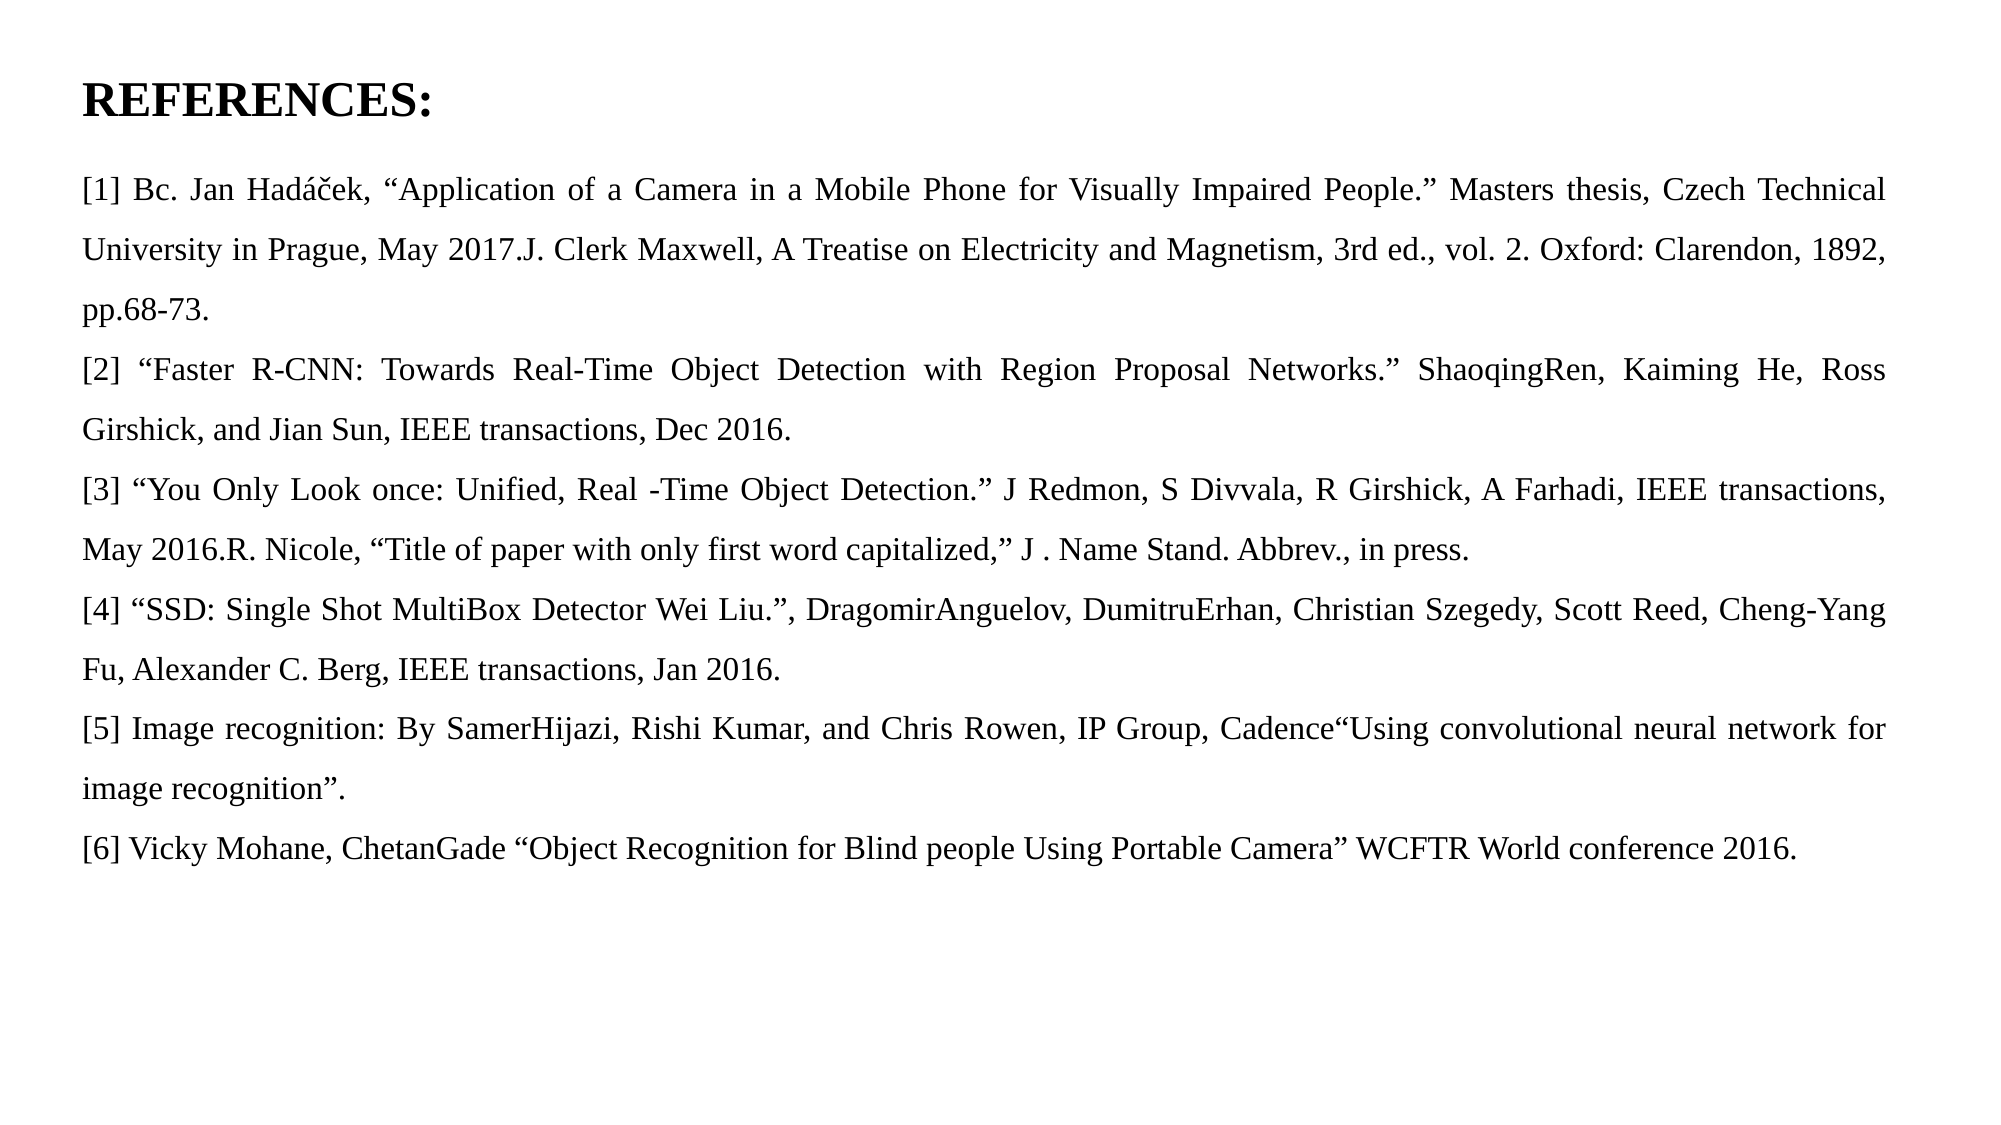

REFERENCES:
[1] Bc. Jan Hadáček, “Application of a Camera in a Mobile Phone for Visually Impaired People.” Masters thesis, Czech Technical University in Prague, May 2017.J. Clerk Maxwell, A Treatise on Electricity and Magnetism, 3rd ed., vol. 2. Oxford: Clarendon, 1892, pp.68-73.
[2] “Faster R-CNN: Towards Real-Time Object Detection with Region Proposal Networks.” ShaoqingRen, Kaiming He, Ross Girshick, and Jian Sun, IEEE transactions, Dec 2016.
[3] “You Only Look once: Unified, Real -Time Object Detection.” J Redmon, S Divvala, R Girshick, A Farhadi, IEEE transactions, May 2016.R. Nicole, “Title of paper with only first word capitalized,” J . Name Stand. Abbrev., in press.
[4] “SSD: Single Shot MultiBox Detector Wei Liu.”, DragomirAnguelov, DumitruErhan, Christian Szegedy, Scott Reed, Cheng-Yang Fu, Alexander C. Berg, IEEE transactions, Jan 2016.
[5] Image recognition: By SamerHijazi, Rishi Kumar, and Chris Rowen, IP Group, Cadence“Using convolutional neural network for image recognition”.
[6] Vicky Mohane, ChetanGade “Object Recognition for Blind people Using Portable Camera” WCFTR World conference 2016.